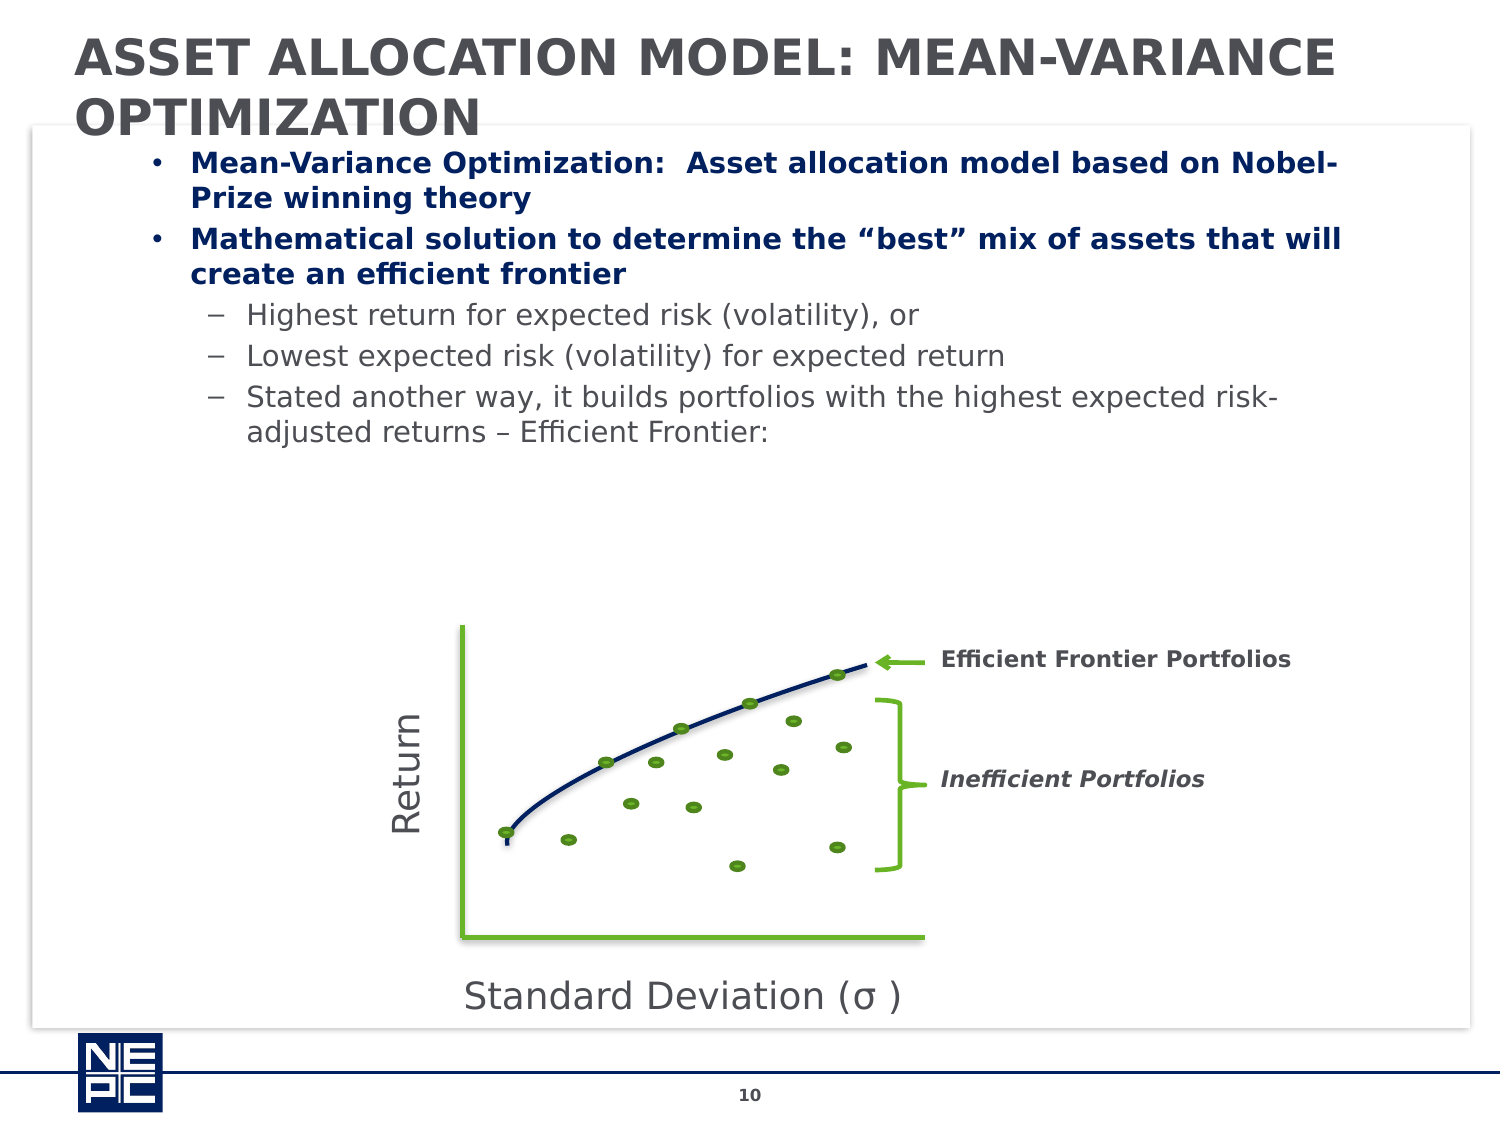

# Asset Allocation Model: Mean-Variance Optimization
Mean-Variance Optimization:  Asset allocation model based on Nobel-Prize winning theory
Mathematical solution to determine the “best” mix of assets that will create an efficient frontier
Highest return for expected risk (volatility), or
Lowest expected risk (volatility) for expected return
Stated another way, it builds portfolios with the highest expected risk-adjusted returns – Efficient Frontier:

Efficient Frontier Portfolios

Return

Inefficient Portfolios

Standard Deviation (   )
σ
10